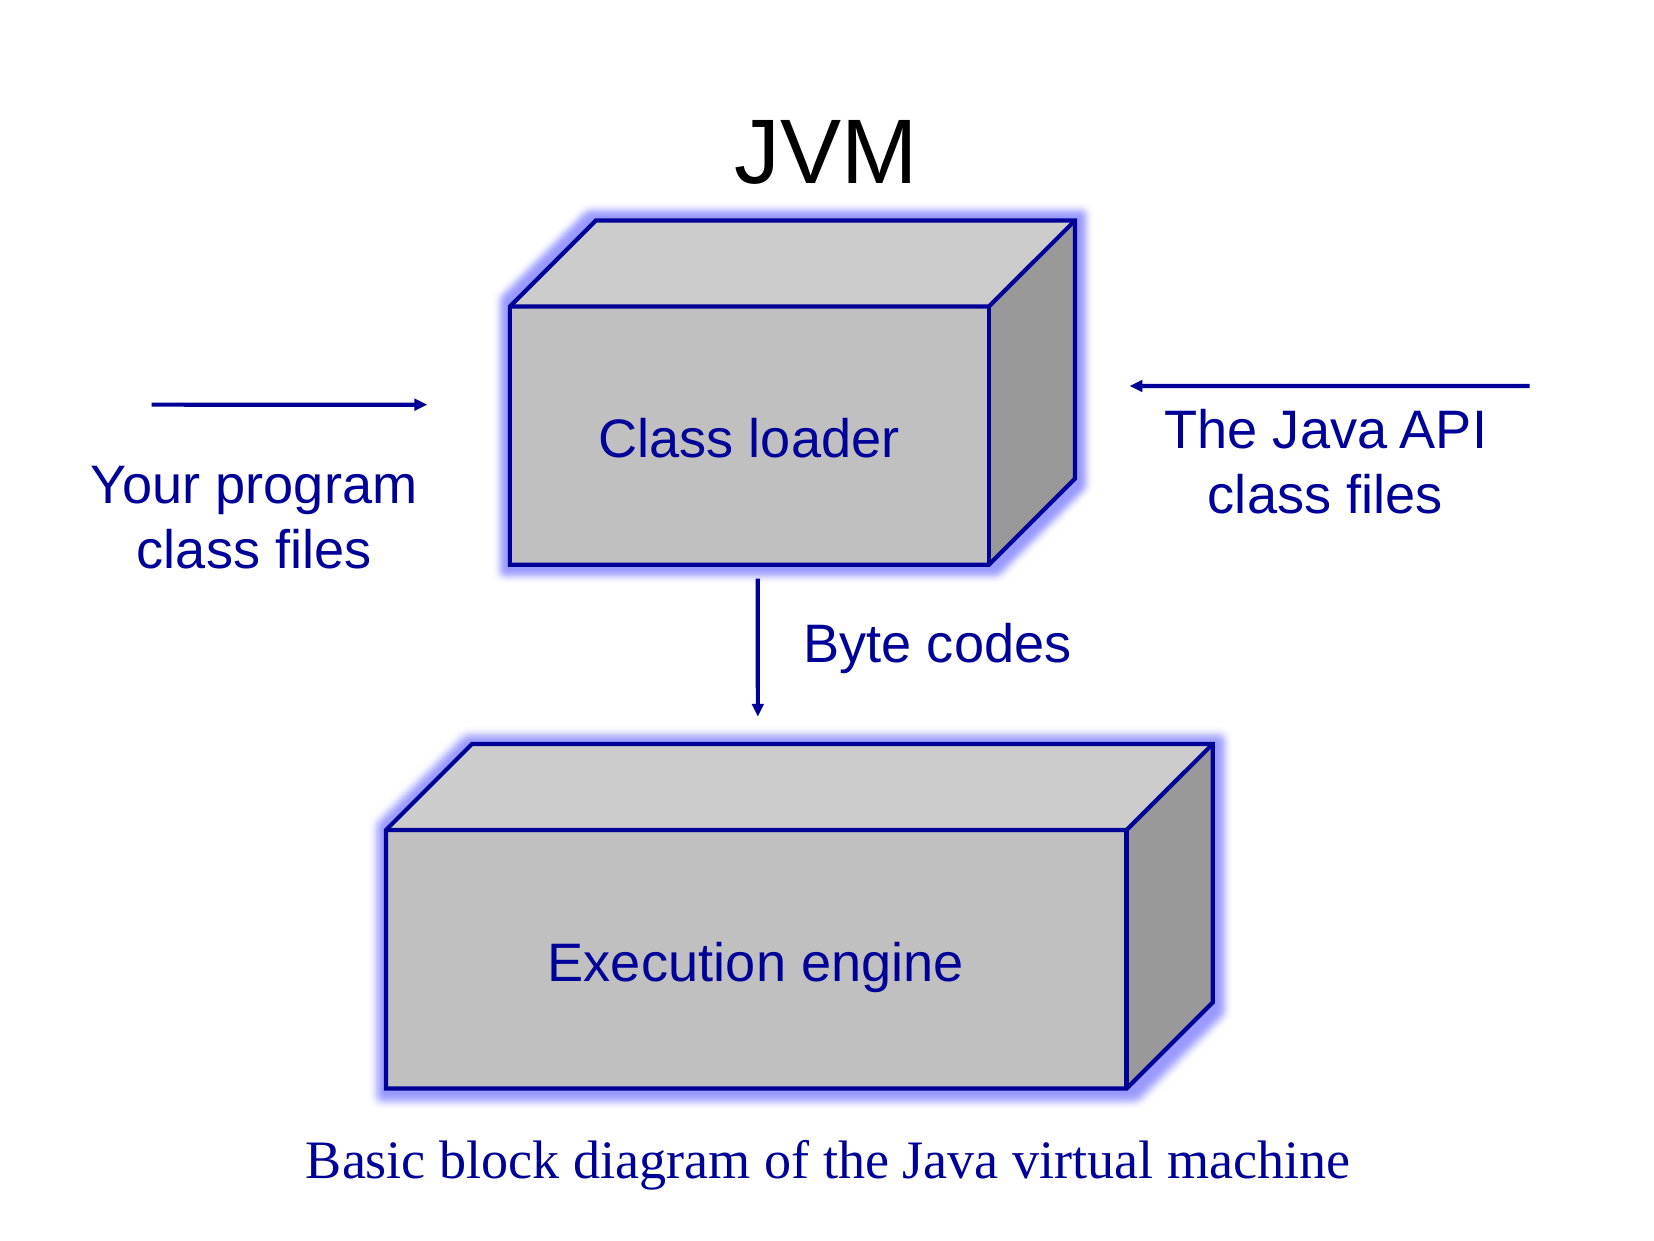

# JVM

Class loader

The Java API
class files

Your program
class files

Byte codes
Execution engine
Basic block diagram of the Java virtual machine